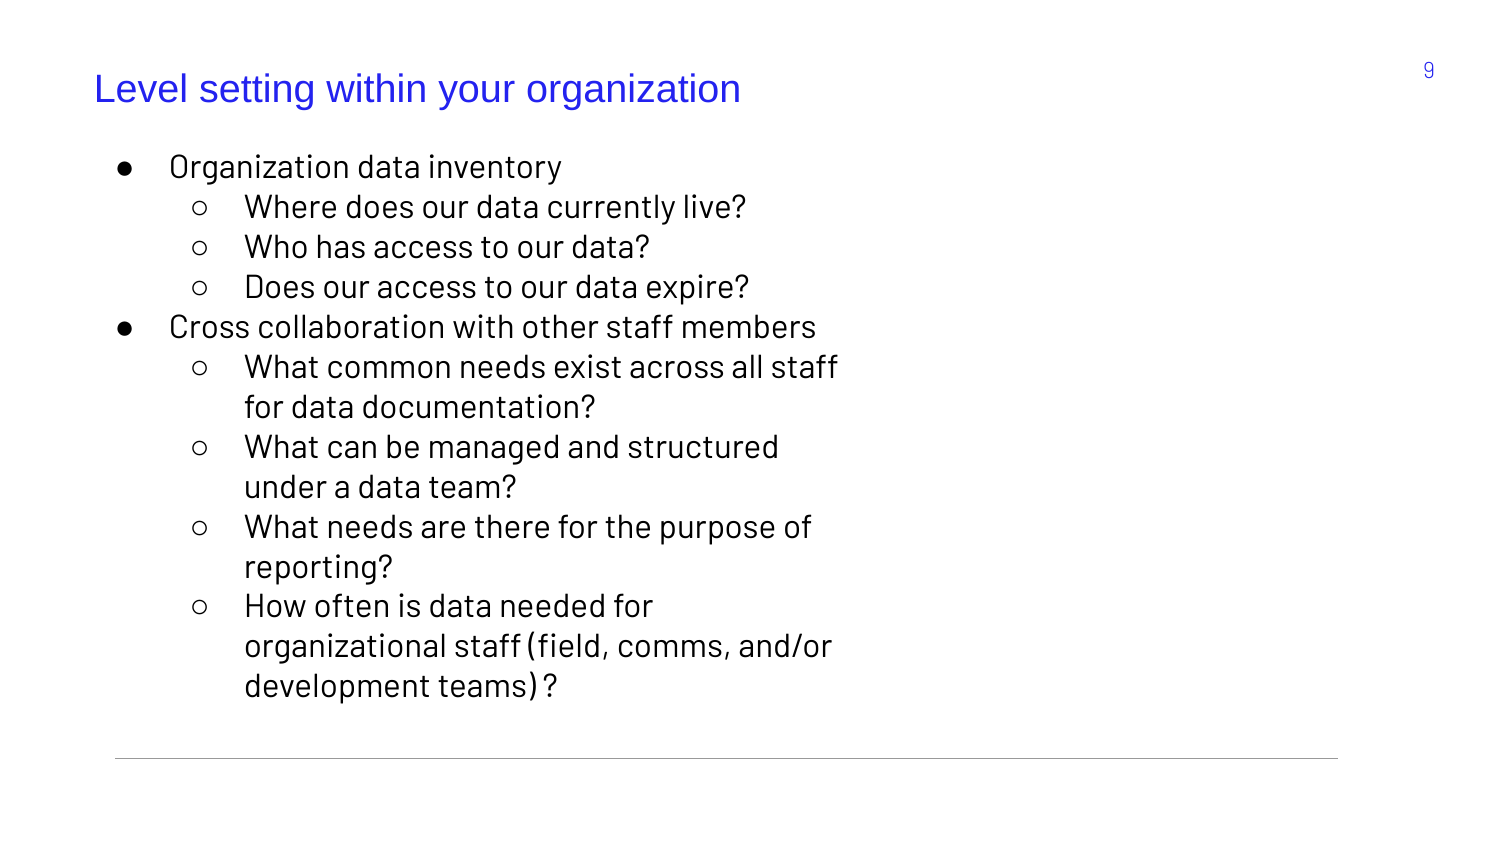

9
Level setting within your organization
Organization data inventory
Where does our data currently live?
Who has access to our data?
Does our access to our data expire?
Cross collaboration with other staff members
What common needs exist across all staff for data documentation?
What can be managed and structured under a data team?
What needs are there for the purpose of reporting?
How often is data needed for organizational staff (field, comms, and/or development teams) ?